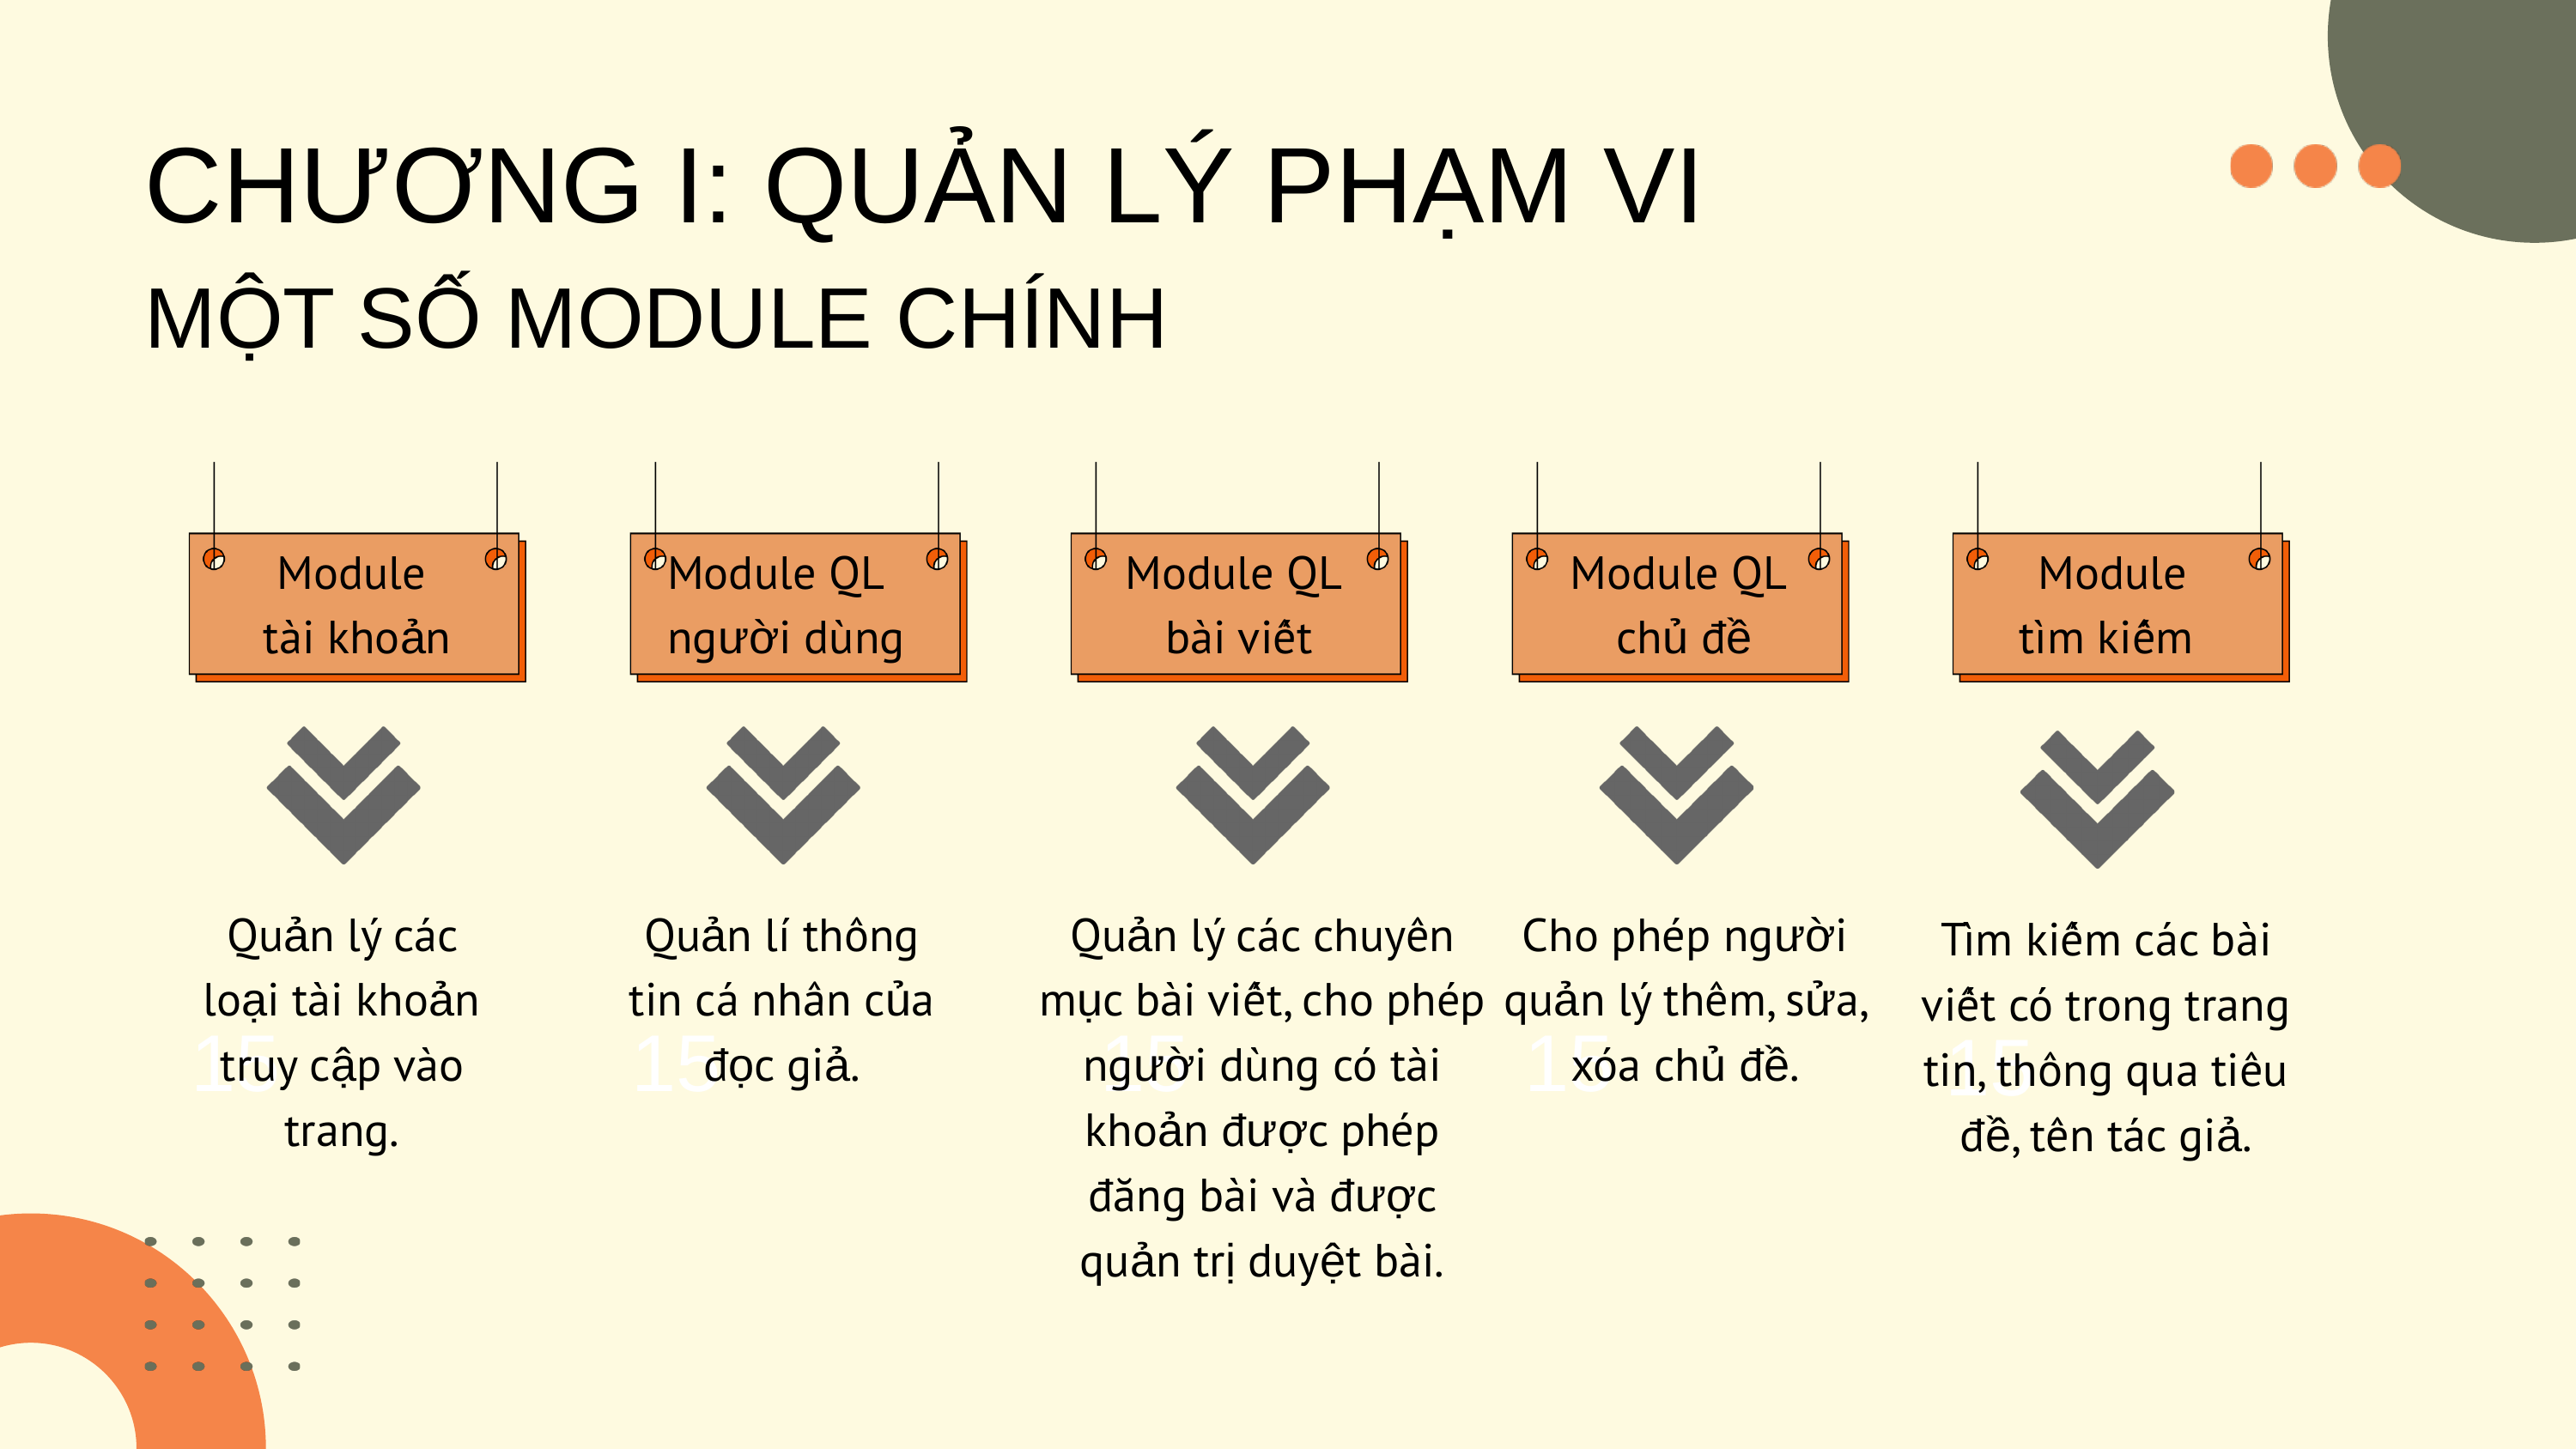

CHƯƠNG I: QUẢN LÝ PHẠM VI

MỘT SỐ MODULE CHÍNH

Module
tài khoản
   Module QL
   người dùng
Module QL
bài viết
   Module QL
   chủ đề
  Module
tìm kiếm

Quản lý các loại tài khoản truy cập vào trang.
Quản lí thông tin cá nhân của đọc giả.
Quản lý các chuyên mục bài viết, cho phép người dùng có tài khoản được phép đăng bài và được quản trị duyệt bài.

Cho phép người quản lý thêm, sửa, xóa chủ đề.
Tìm kiếm các bài viết có trong trang tin, thông qua tiêu đề, tên tác giả.

15
15
15
15
15